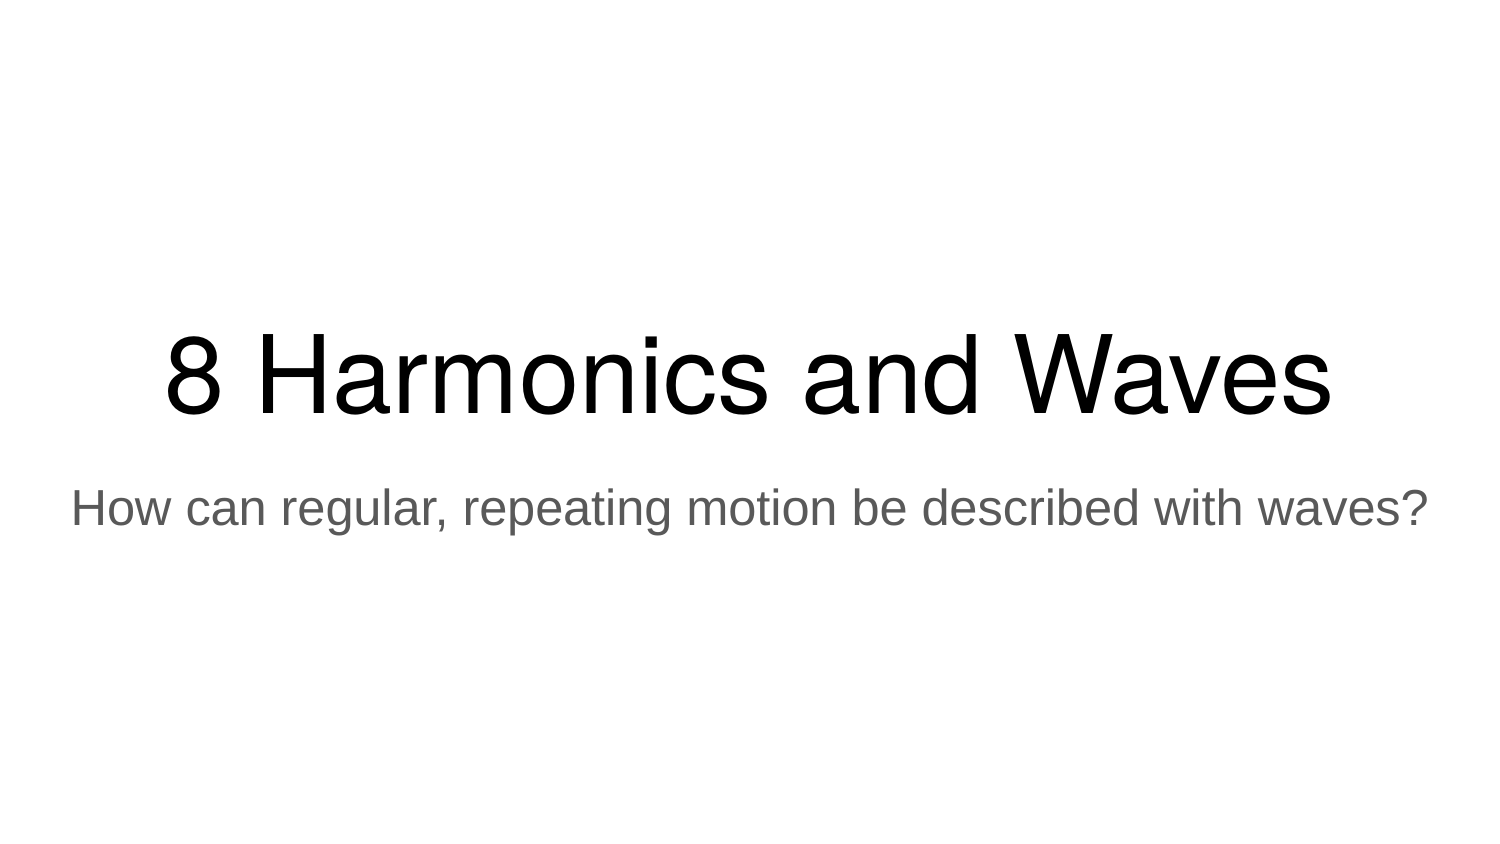

# 8 Harmonics and Waves
How can regular, repeating motion be described with waves?